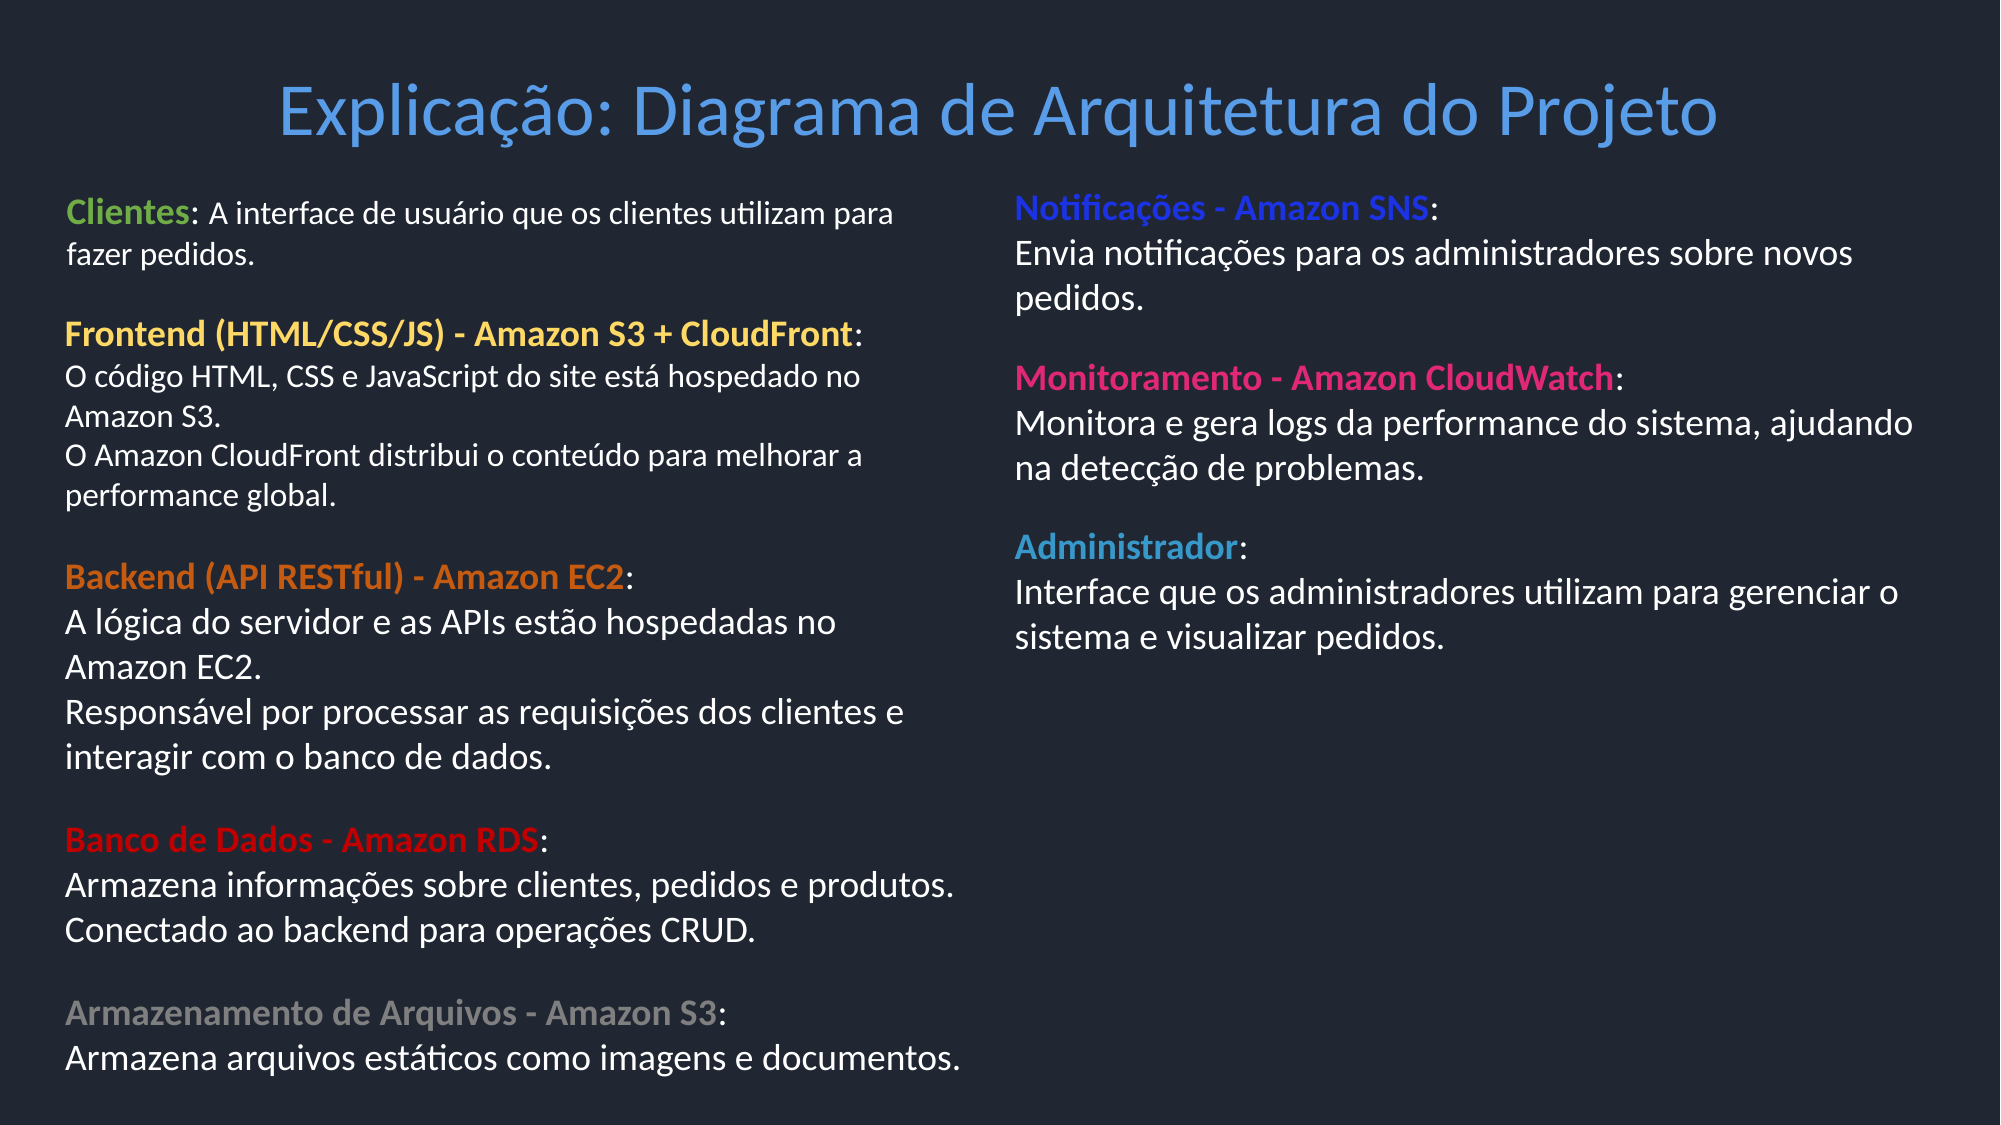

Explicação: Diagrama de Arquitetura do Projeto
Notificações - Amazon SNS:
Envia notificações para os administradores sobre novos pedidos.
Clientes: A interface de usuário que os clientes utilizam para fazer pedidos.
Frontend (HTML/CSS/JS) - Amazon S3 + CloudFront:
O código HTML, CSS e JavaScript do site está hospedado no Amazon S3.
O Amazon CloudFront distribui o conteúdo para melhorar a performance global.
Monitoramento - Amazon CloudWatch:
Monitora e gera logs da performance do sistema, ajudando na detecção de problemas.
Administrador:
Interface que os administradores utilizam para gerenciar o sistema e visualizar pedidos.
Backend (API RESTful) - Amazon EC2:
A lógica do servidor e as APIs estão hospedadas no Amazon EC2.
Responsável por processar as requisições dos clientes e interagir com o banco de dados.
Banco de Dados - Amazon RDS:
Armazena informações sobre clientes, pedidos e produtos.
Conectado ao backend para operações CRUD.
Armazenamento de Arquivos - Amazon S3:
Armazena arquivos estáticos como imagens e documentos.